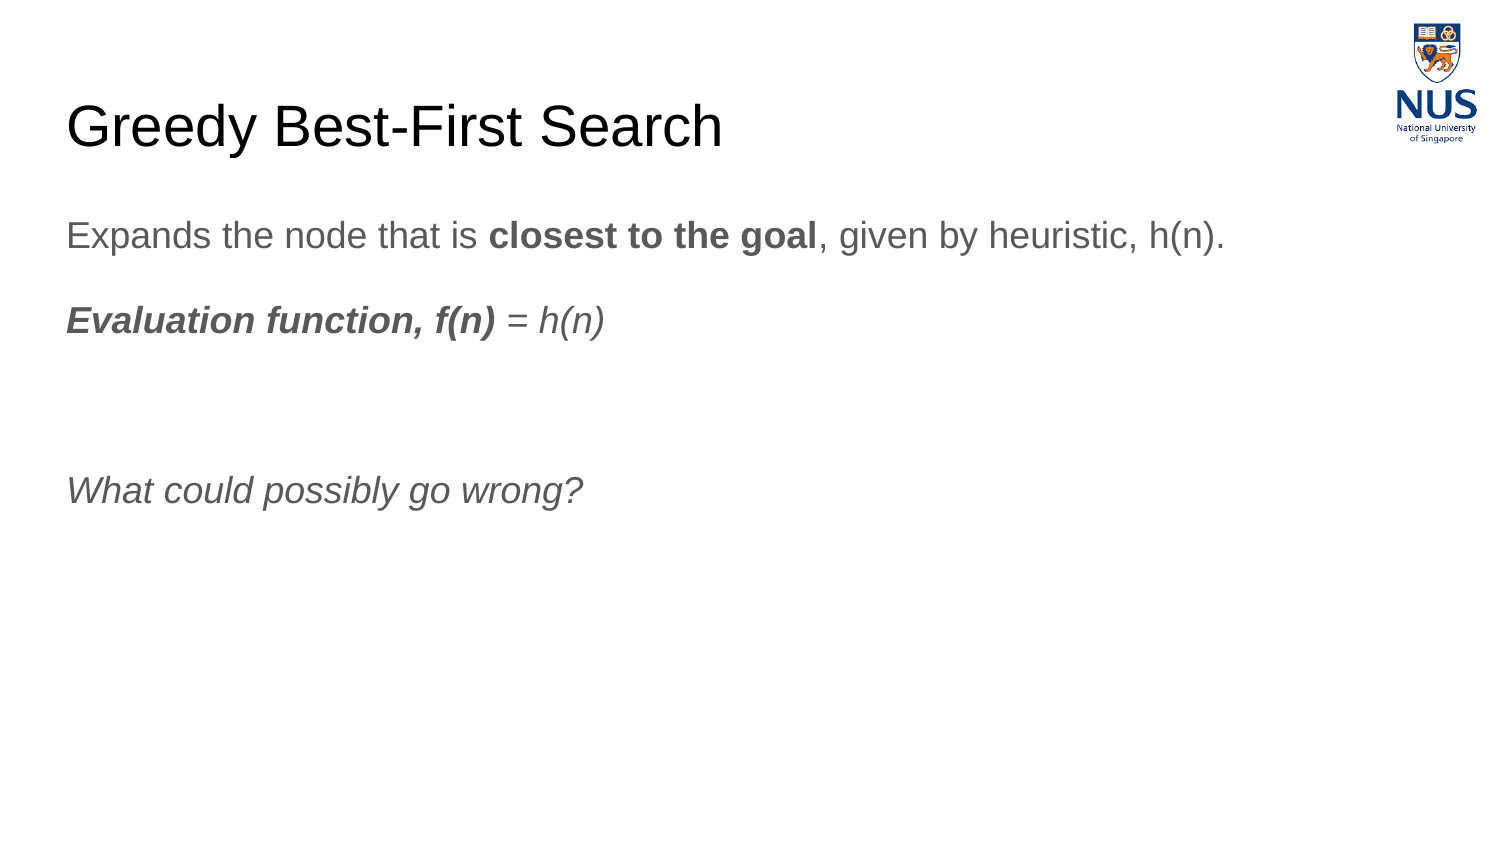

# Greedy Best-First Search
Expands the node that is closest to the goal, given by heuristic, h(n).
Evaluation function, f(n) = h(n)

What could possibly go wrong?